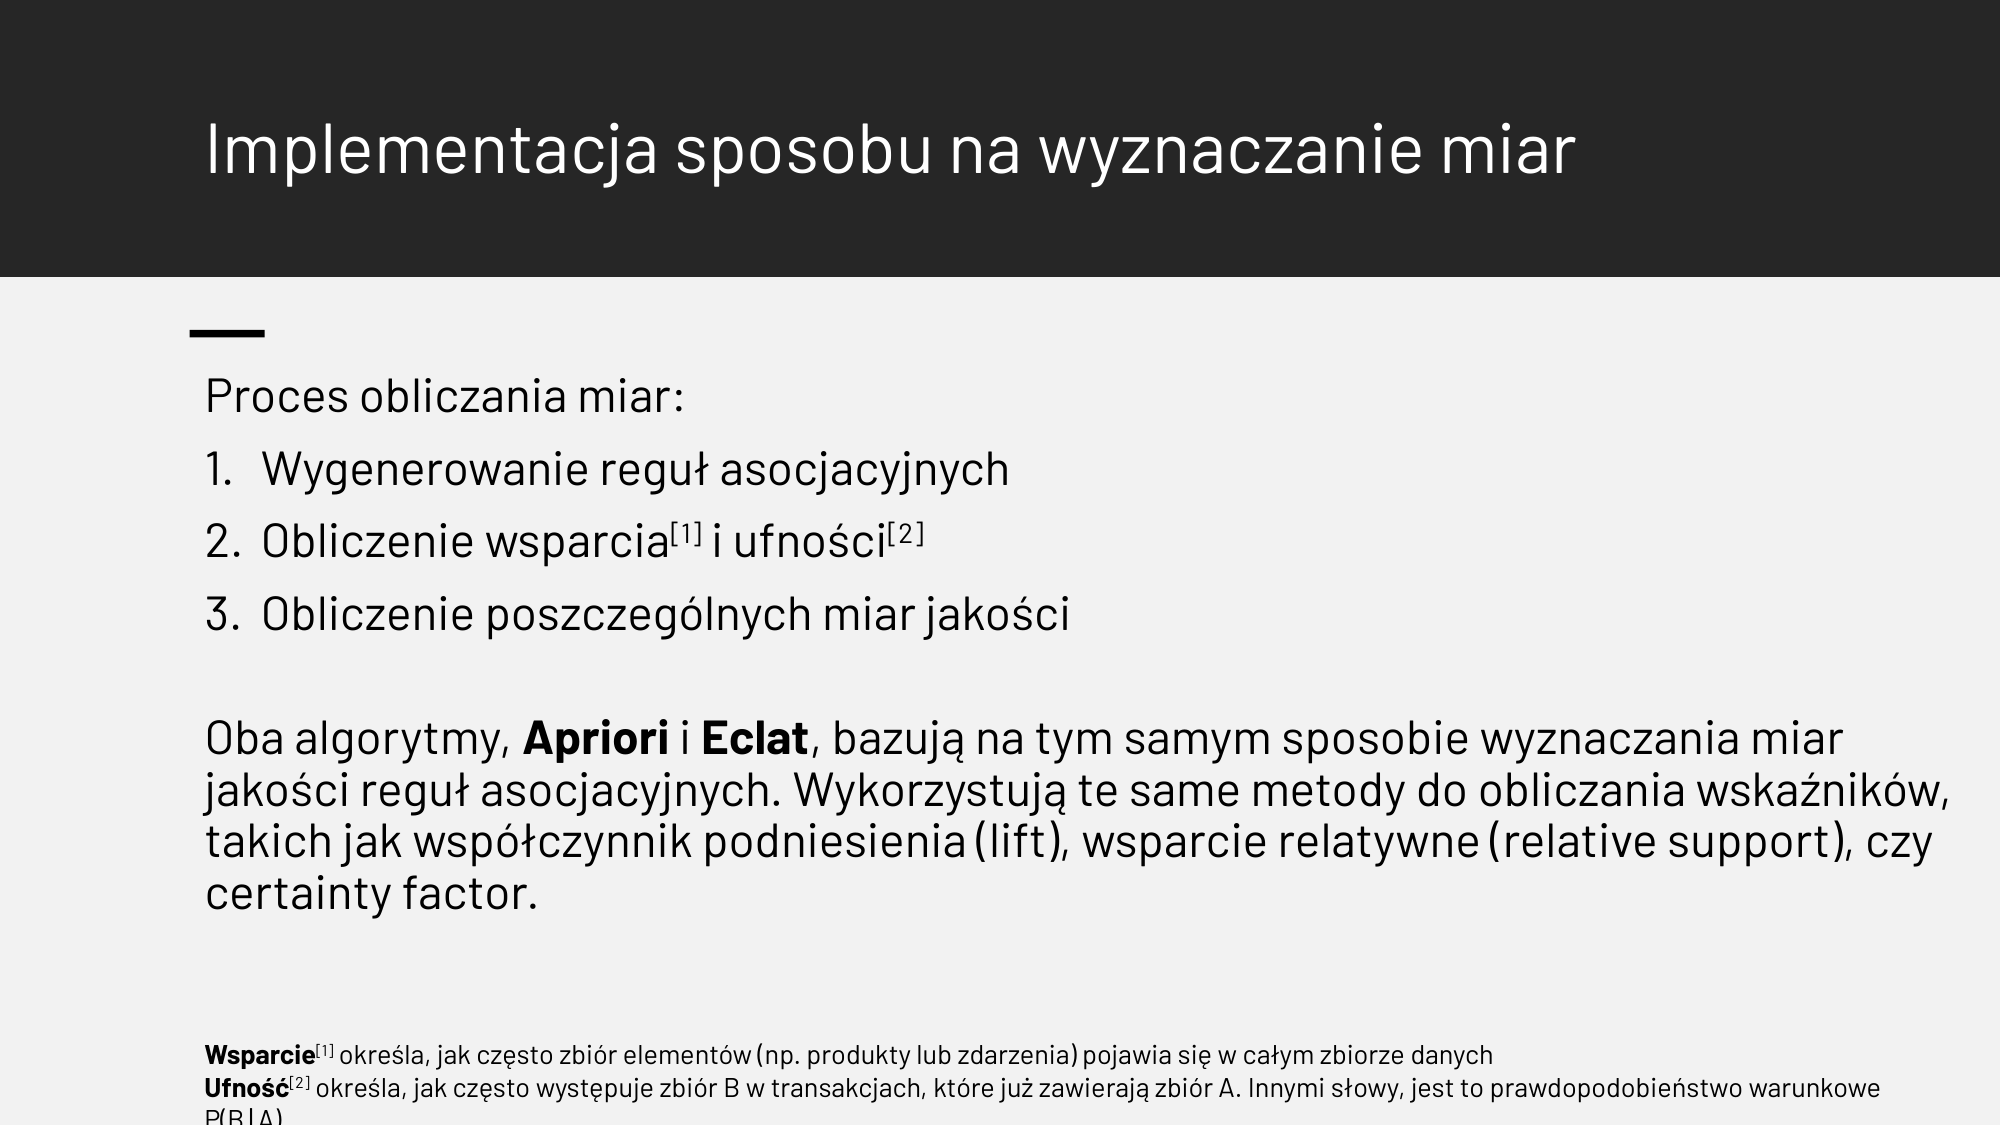

# Implementacja sposobu na wyznaczanie miar

Proces obliczania miar:
Wygenerowanie reguł asocjacyjnych
Obliczenie wsparcia[1] i ufności[2]
Obliczenie poszczególnych miar jakości
Oba algorytmy, Apriori i Eclat, bazują na tym samym sposobie wyznaczania miar jakości reguł asocjacyjnych. Wykorzystują te same metody do obliczania wskaźników, takich jak współczynnik podniesienia (lift), wsparcie relatywne (relative support), czy certainty factor.
Wsparcie[1] określa, jak często zbiór elementów (np. produkty lub zdarzenia) pojawia się w całym zbiorze danych
Ufność[2] określa, jak często występuje zbiór B w transakcjach, które już zawierają zbiór A. Innymi słowy, jest to prawdopodobieństwo warunkowe P(B∣A)